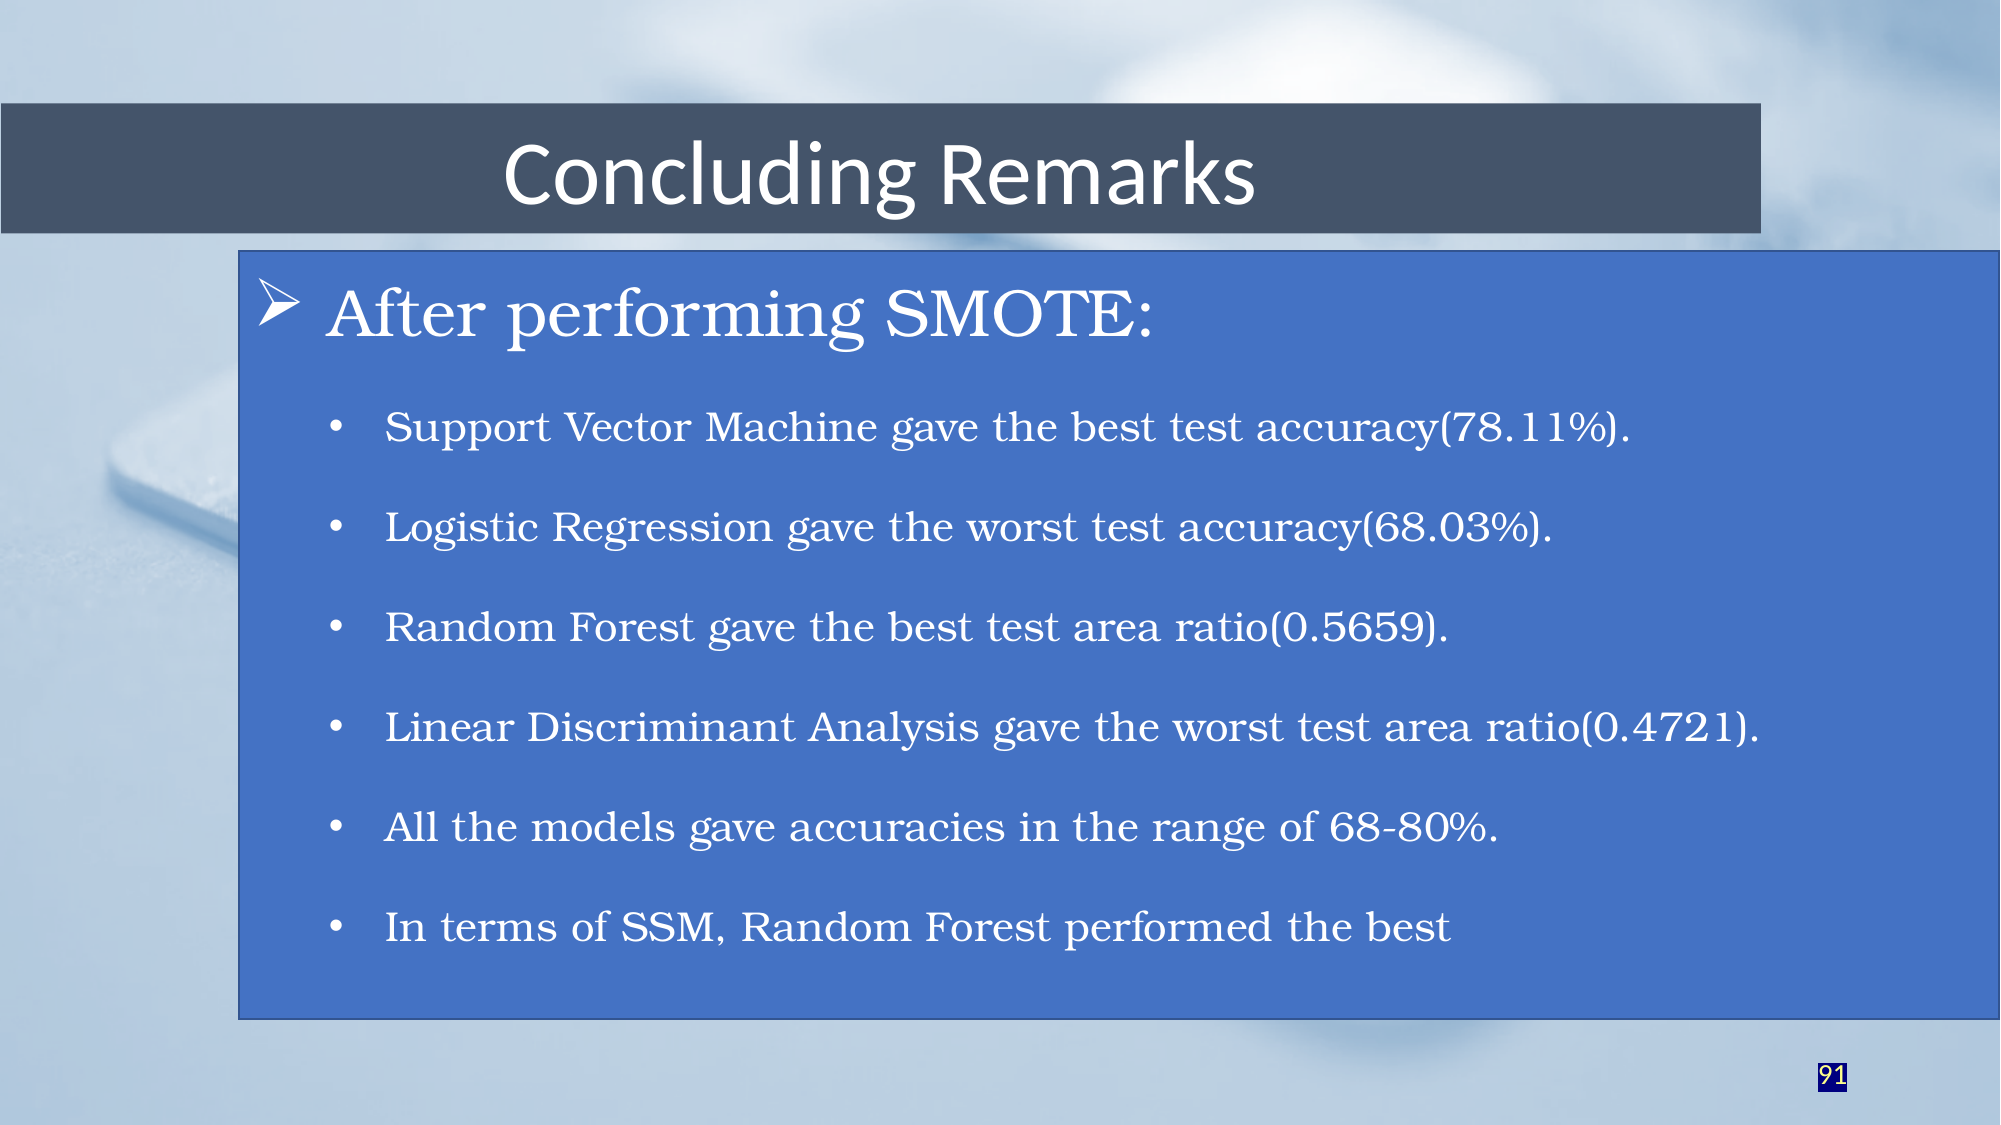

Concluding Remarks
After performing SMOTE:

Support Vector Machine gave the best test accuracy(78.11%).

Logistic Regression gave the worst test accuracy(68.03%).

Random Forest gave the best test area ratio(0.5659).

Linear Discriminant Analysis gave the worst test area ratio(0.4721).

All the models gave accuracies in the range of 68-80%.

In terms of SSM, Random Forest performed the best

91